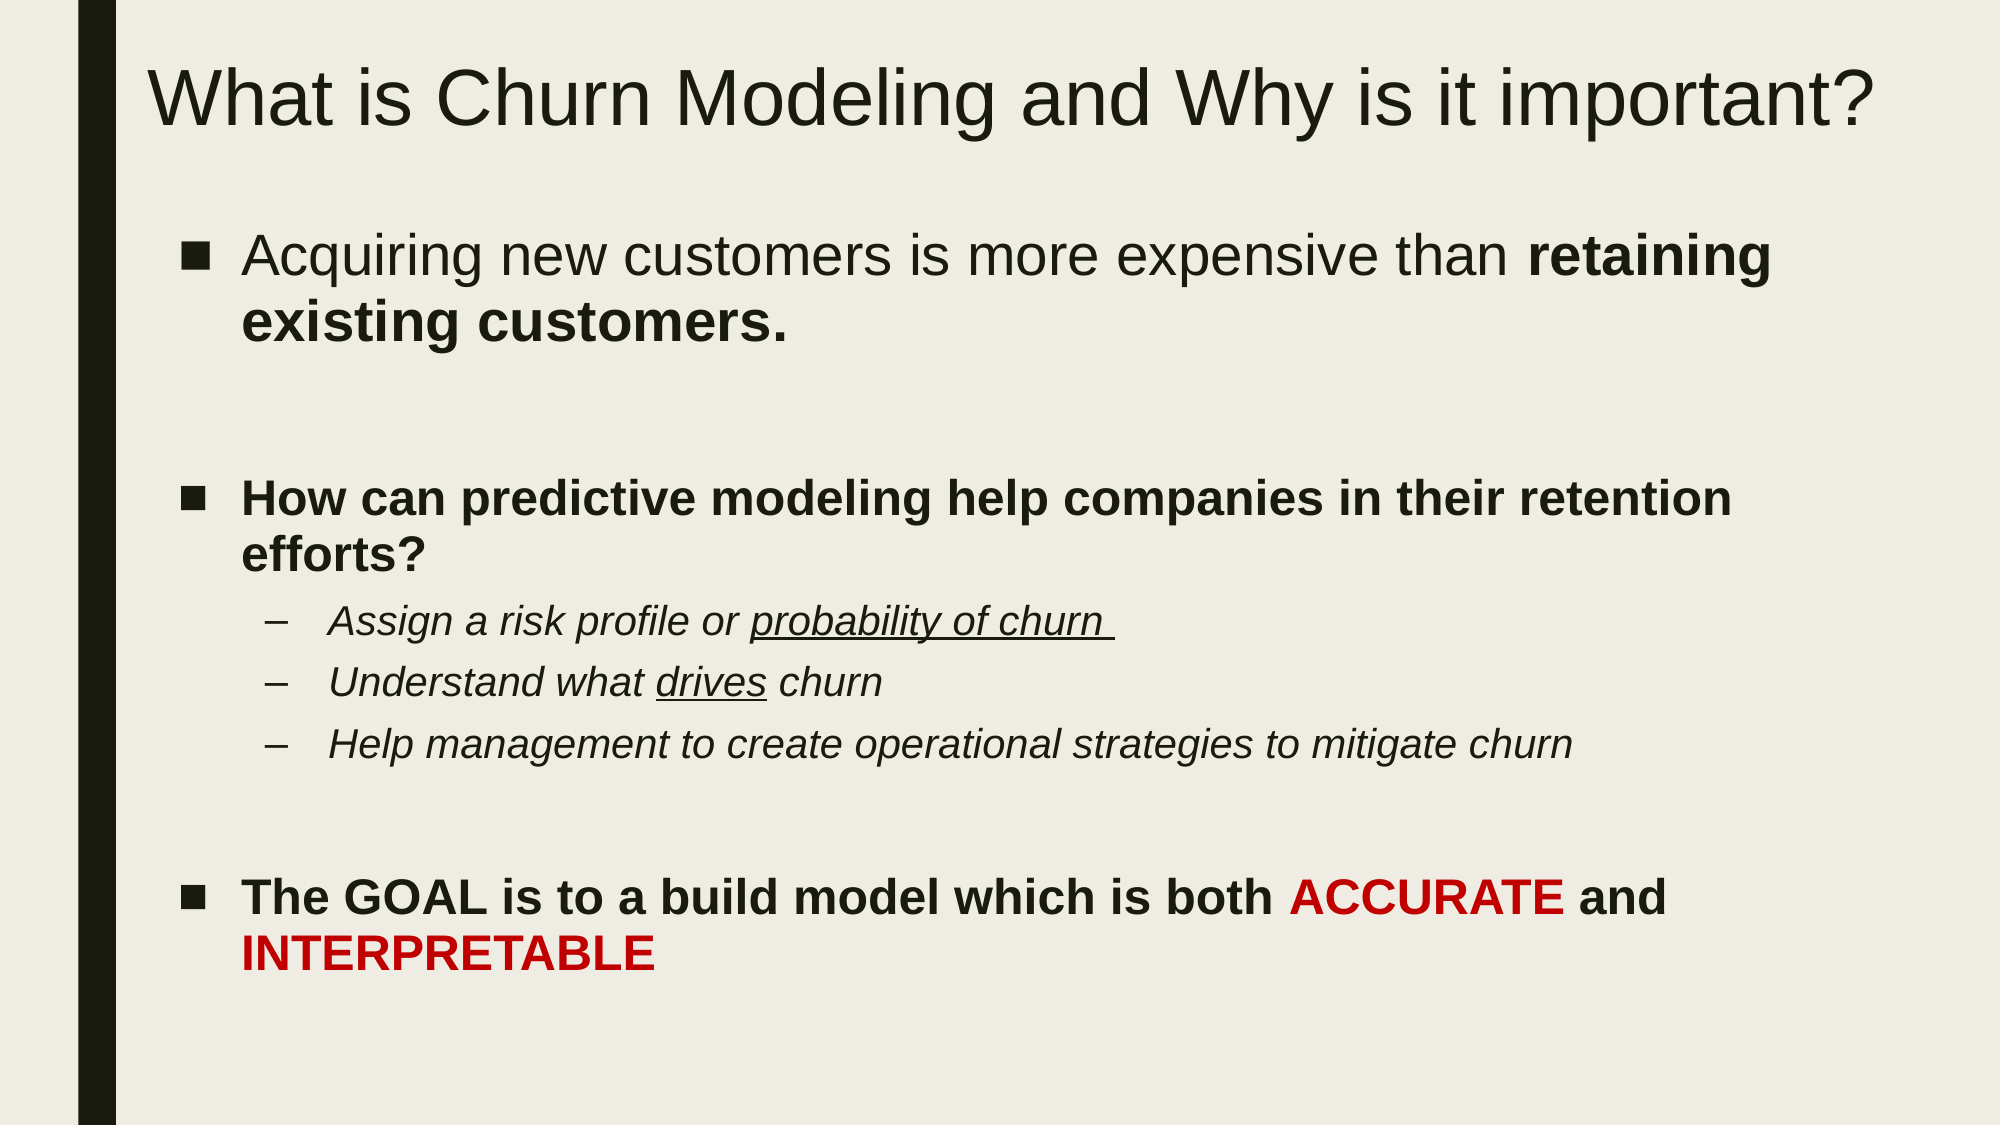

# What is Churn Modeling and Why is it important?
Acquiring new customers is more expensive than retaining existing customers.

How can predictive modeling help companies in their retention efforts?
Assign a risk profile or probability of churn
Understand what drives churn
Help management to create operational strategies to mitigate churn

The GOAL is to a build model which is both ACCURATE and INTERPRETABLE